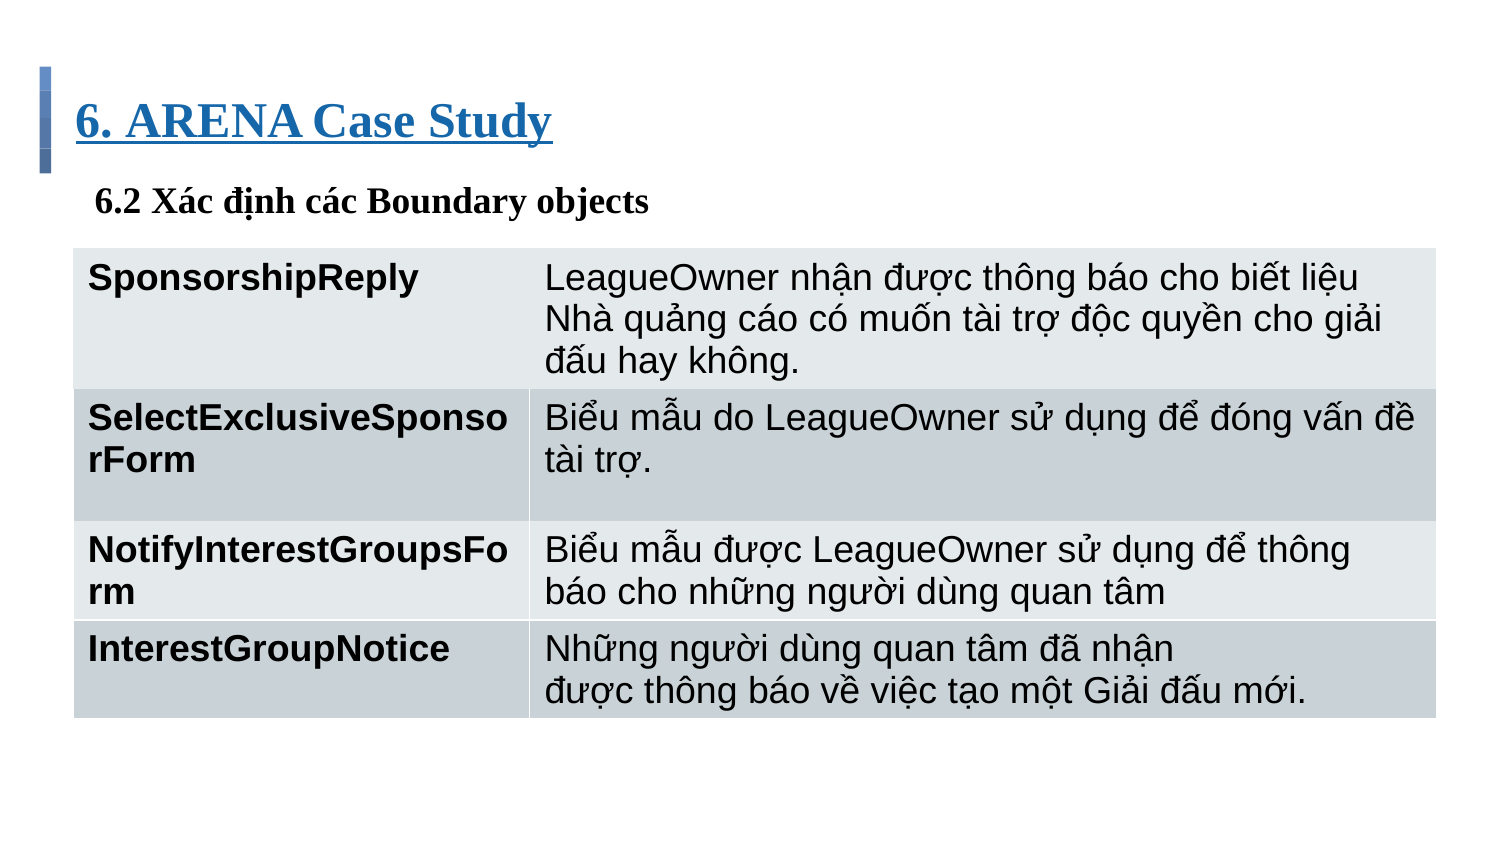

# 6. ARENA Case Study
6.2 Xác định các Boundary objects

| SponsorshipReply | LeagueOwner nhận được thông báo cho biết liệu Nhà quảng cáo có muốn tài trợ độc quyền cho giải đấu hay không. |
| --- | --- |
| SelectExclusiveSponsorForm | Biểu mẫu do LeagueOwner sử dụng để đóng vấn đề tài trợ. |
| NotifyInterestGroupsForm | Biểu mẫu được LeagueOwner sử dụng để thông báo cho những người dùng quan tâm |
| InterestGroupNotice | Những người dùng quan tâm đã nhận được thông báo về việc tạo một Giải đấu mới. |